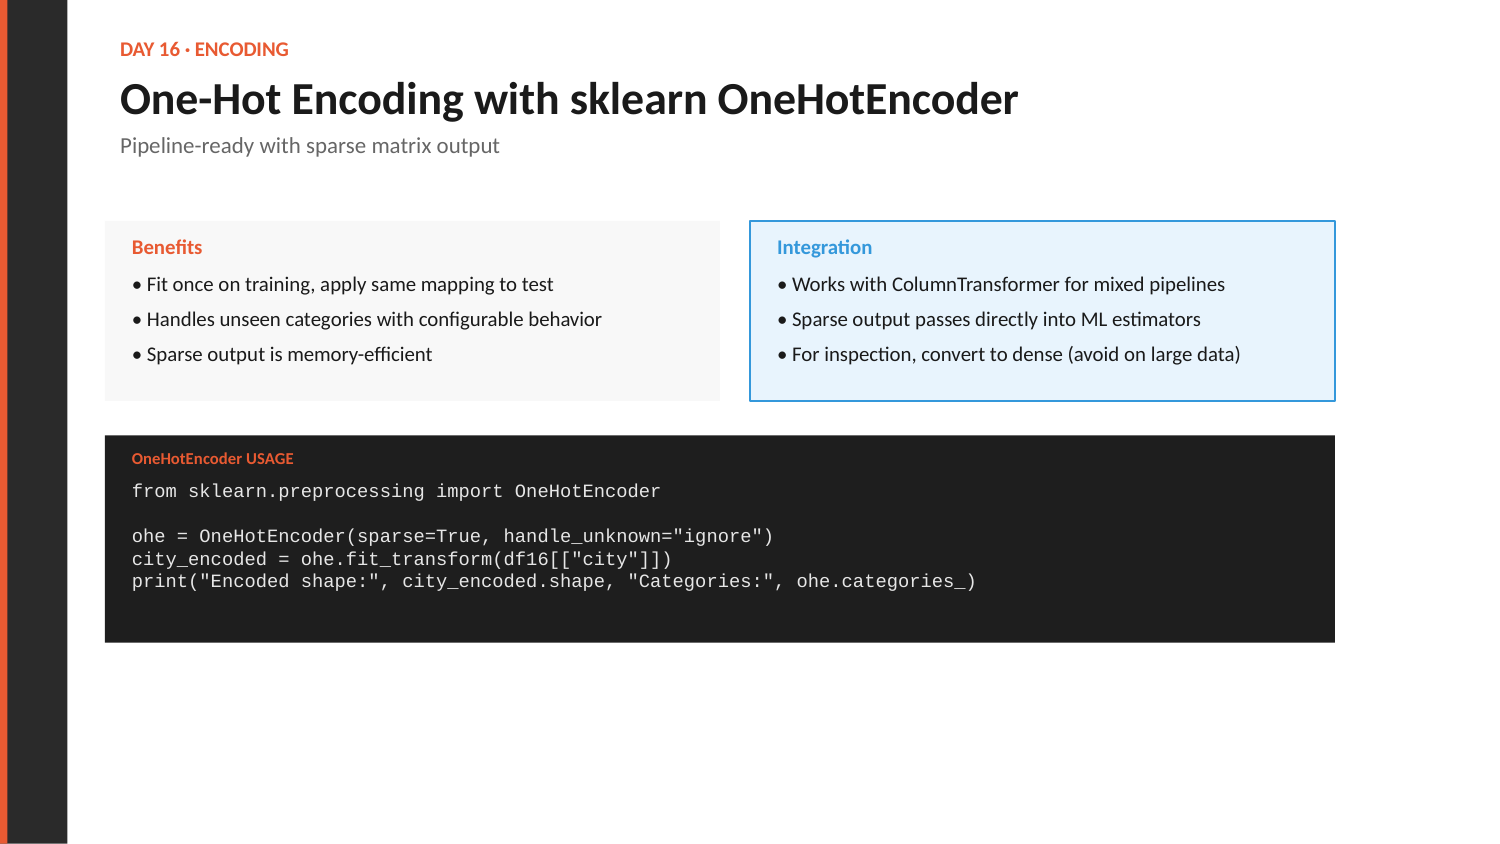

DAY 16 · ENCODING
One-Hot Encoding with sklearn OneHotEncoder
Pipeline-ready with sparse matrix output

Benefits
Integration
• Fit once on training, apply same mapping to test
• Handles unseen categories with configurable behavior
• Sparse output is memory-efficient
• Works with ColumnTransformer for mixed pipelines
• Sparse output passes directly into ML estimators
• For inspection, convert to dense (avoid on large data)

OneHotEncoder USAGE
from sklearn.preprocessing import OneHotEncoder

ohe = OneHotEncoder(sparse=True, handle_unknown="ignore")
city_encoded = ohe.fit_transform(df16[["city"]])
print("Encoded shape:", city_encoded.shape, "Categories:", ohe.categories_)